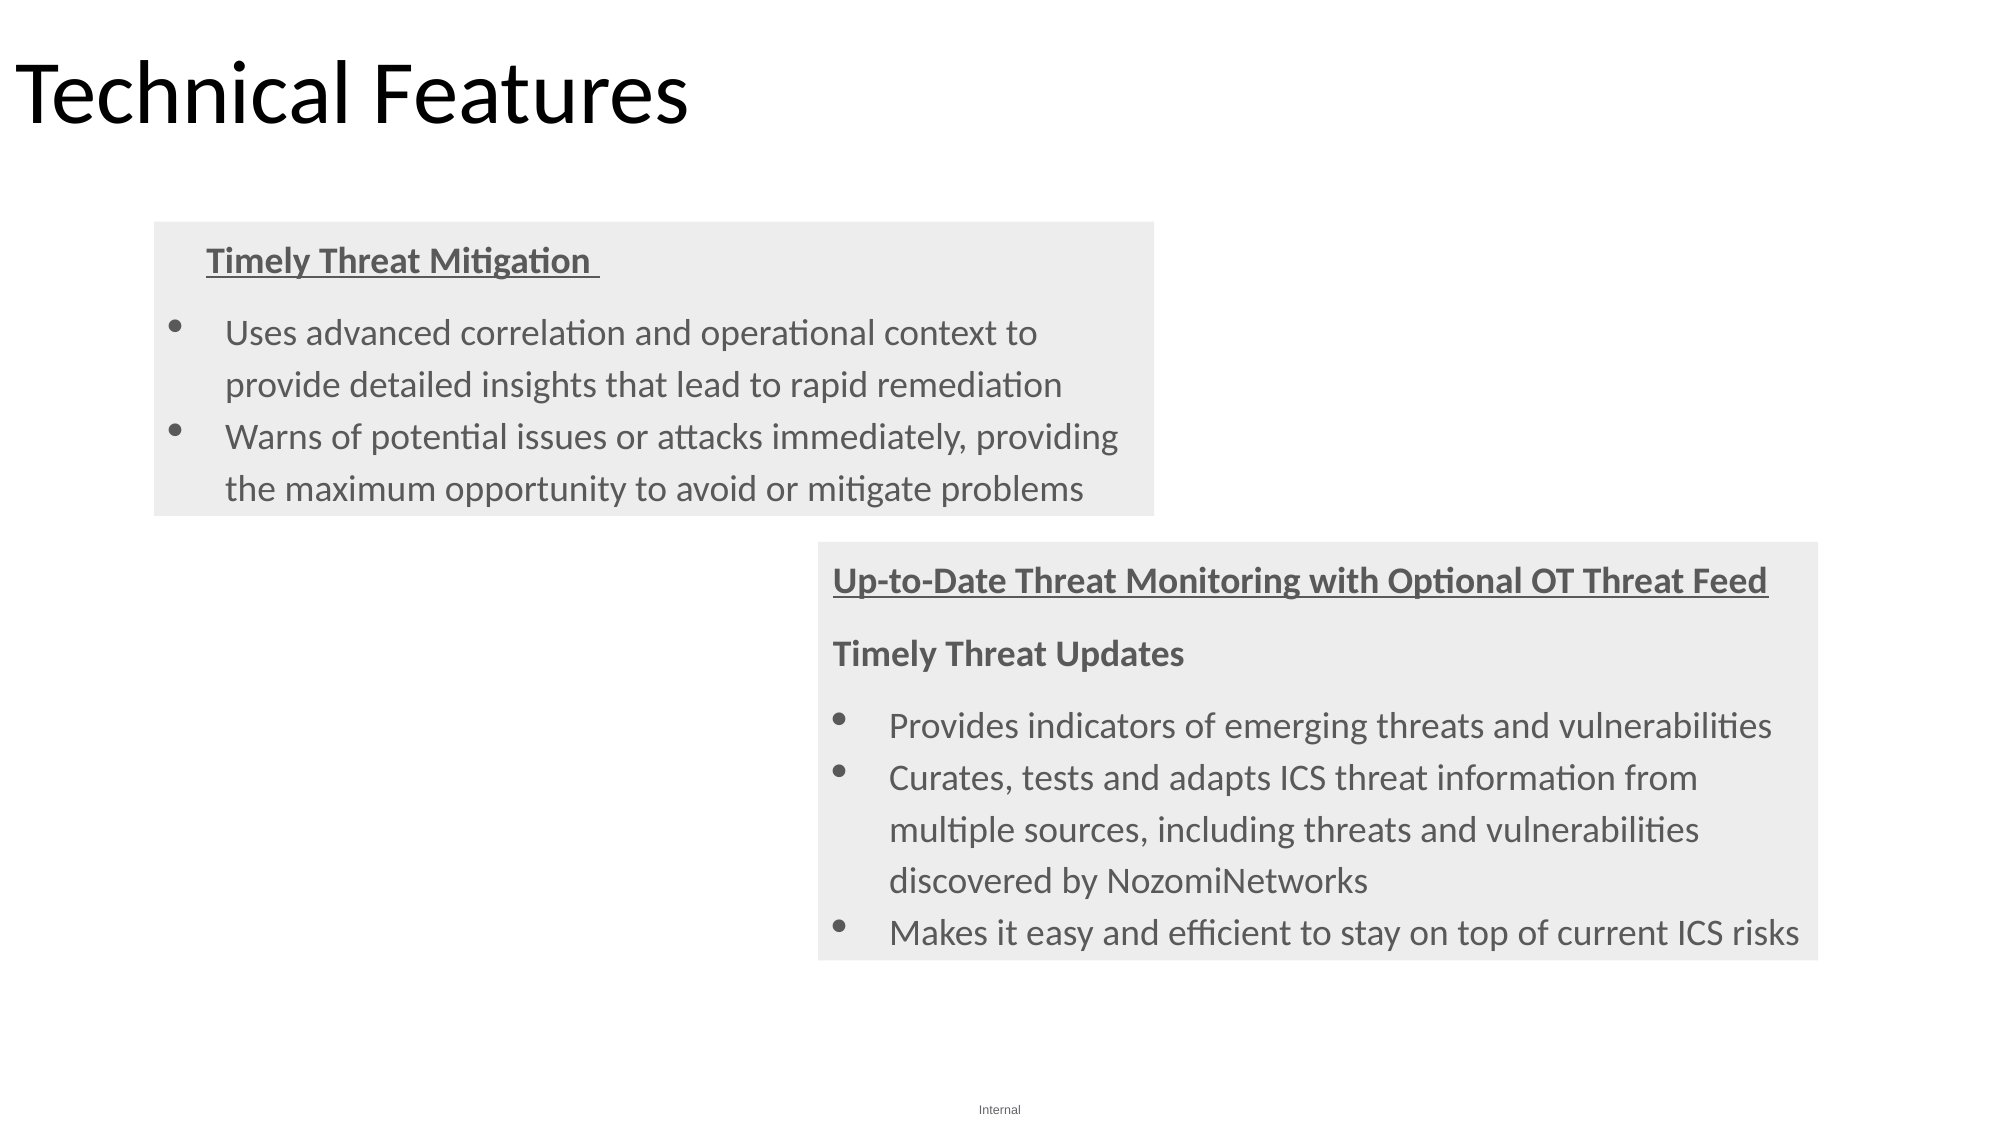

Technical Features
Timely Threat Mitigation
Uses advanced correlation and operational context to provide detailed insights that lead to rapid remediation
Warns of potential issues or attacks immediately, providing the maximum opportunity to avoid or mitigate problems
Up-to-Date Threat Monitoring with Optional OT Threat Feed
Timely Threat Updates
Provides indicators of emerging threats and vulnerabilities
Curates, tests and adapts ICS threat information from multiple sources, including threats and vulnerabilities discovered by NozomiNetworks
Makes it easy and efficient to stay on top of current ICS risks